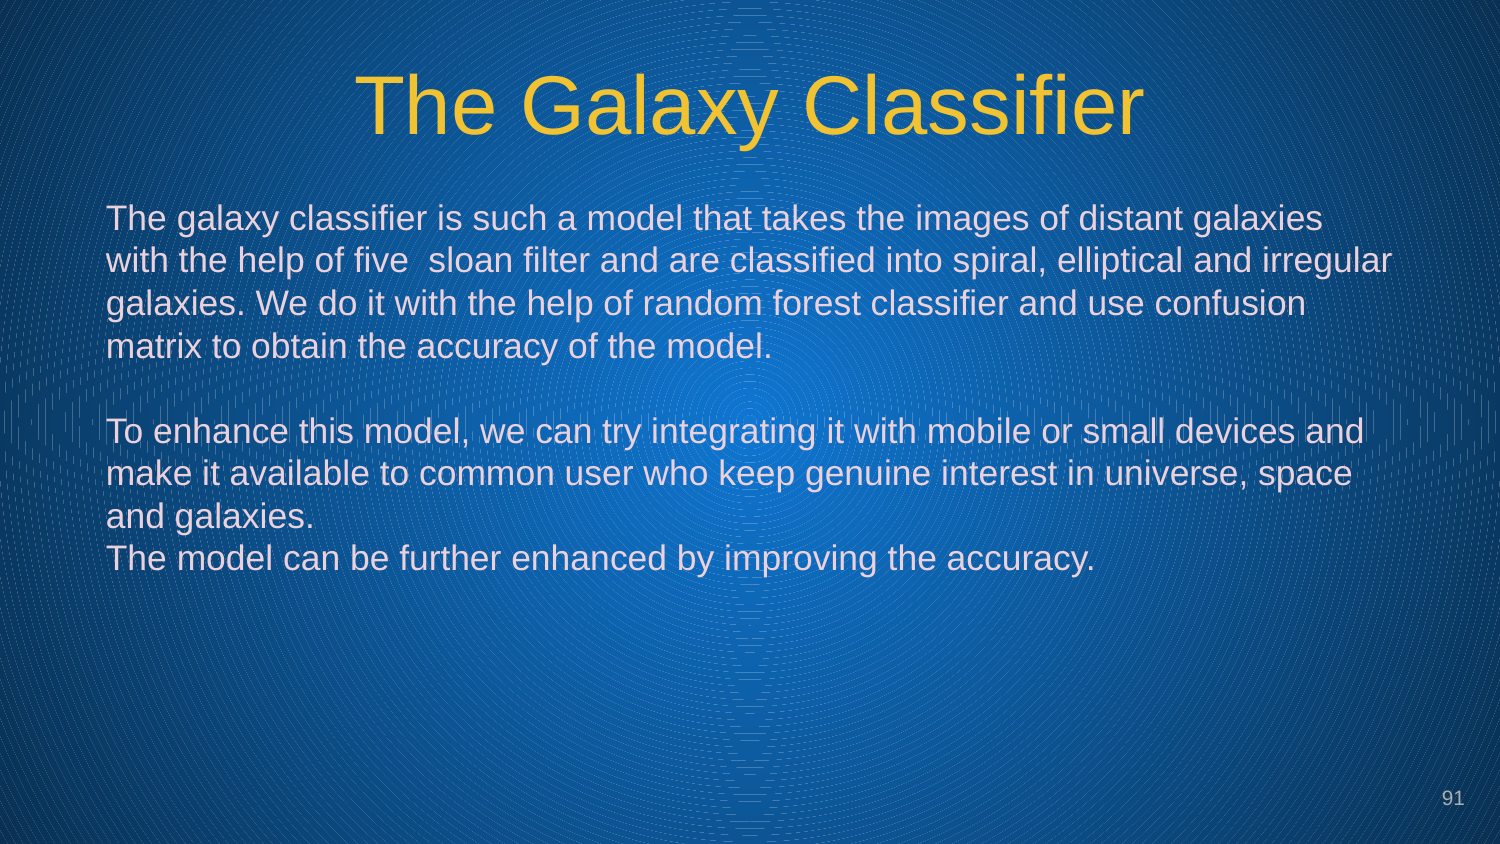

# The Galaxy Classifier
The galaxy classifier is such a model that takes the images of distant galaxies with the help of five  sloan filter and are classified into spiral, elliptical and irregular galaxies. We do it with the help of random forest classifier and use confusion matrix to obtain the accuracy of the model.

To enhance this model, we can try integrating it with mobile or small devices and make it available to common user who keep genuine interest in universe, space and galaxies.
The model can be further enhanced by improving the accuracy.
91